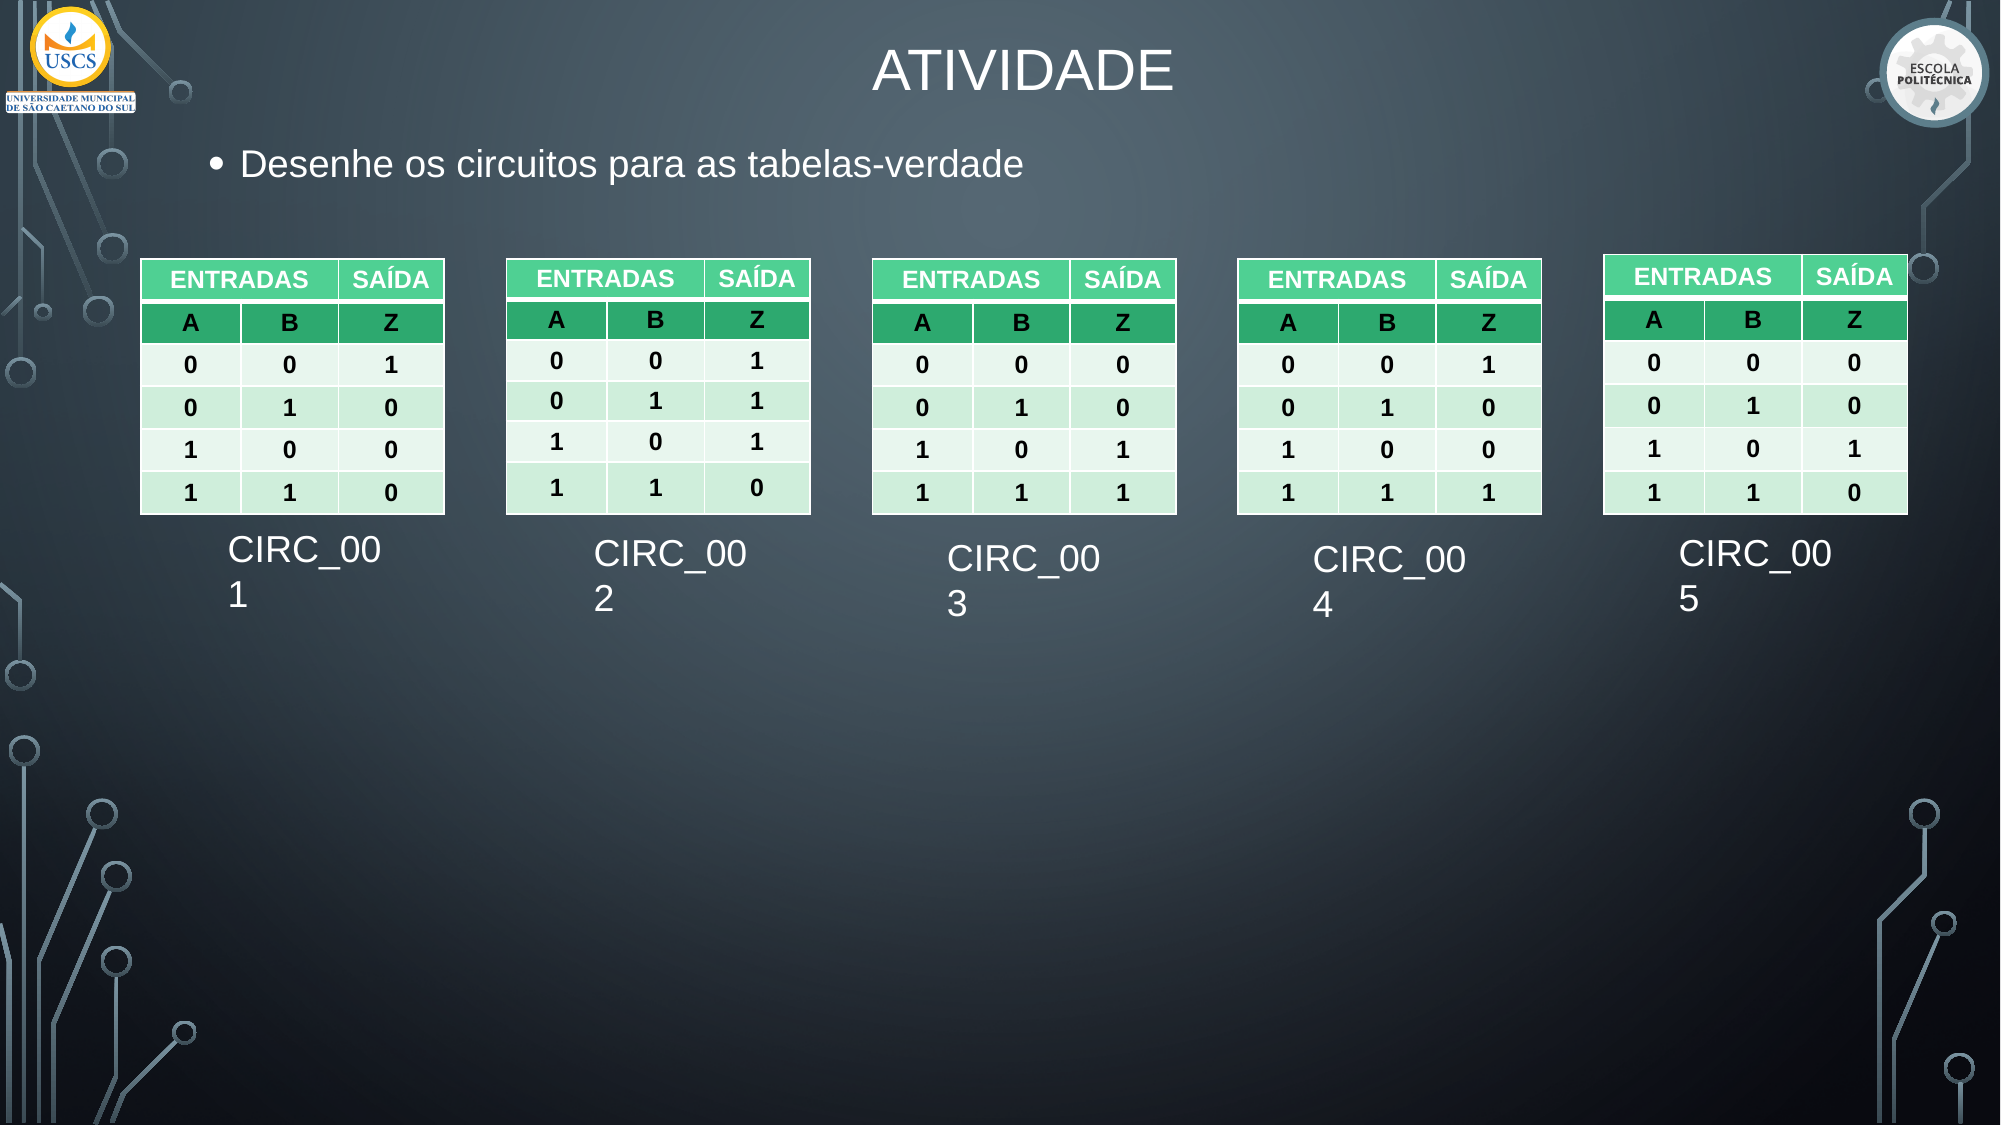

# ATIVIDADE
Desenhe os circuitos para as tabelas-verdade
| ENTRADAS |  | SAÍDA |
| --- | --- | --- |
| A | B | Z |
| 0 | 0 | 0 |
| 0 | 1 | 0 |
| 1 | 0 | 1 |
| 1 | 1 | 0 |
| ENTRADAS |  | SAÍDA |
| --- | --- | --- |
| A | B | Z |
| 0 | 0 | 1 |
| 0 | 1 | 0 |
| 1 | 0 | 0 |
| 1 | 1 | 0 |
| ENTRADAS |  | SAÍDA |
| --- | --- | --- |
| A | B | Z |
| 0 | 0 | 0 |
| 0 | 1 | 0 |
| 1 | 0 | 1 |
| 1 | 1 | 1 |
| ENTRADAS |  | SAÍDA |
| --- | --- | --- |
| A | B | Z |
| 0 | 0 | 1 |
| 0 | 1 | 0 |
| 1 | 0 | 0 |
| 1 | 1 | 1 |
| ENTRADAS |  | SAÍDA |
| --- | --- | --- |
| A | B | Z |
| 0 | 0 | 1 |
| 0 | 1 | 1 |
| 1 | 0 | 1 |
| 1 | 1 | 0 |
CIRC_001
CIRC_002
CIRC_005
CIRC_003
CIRC_004